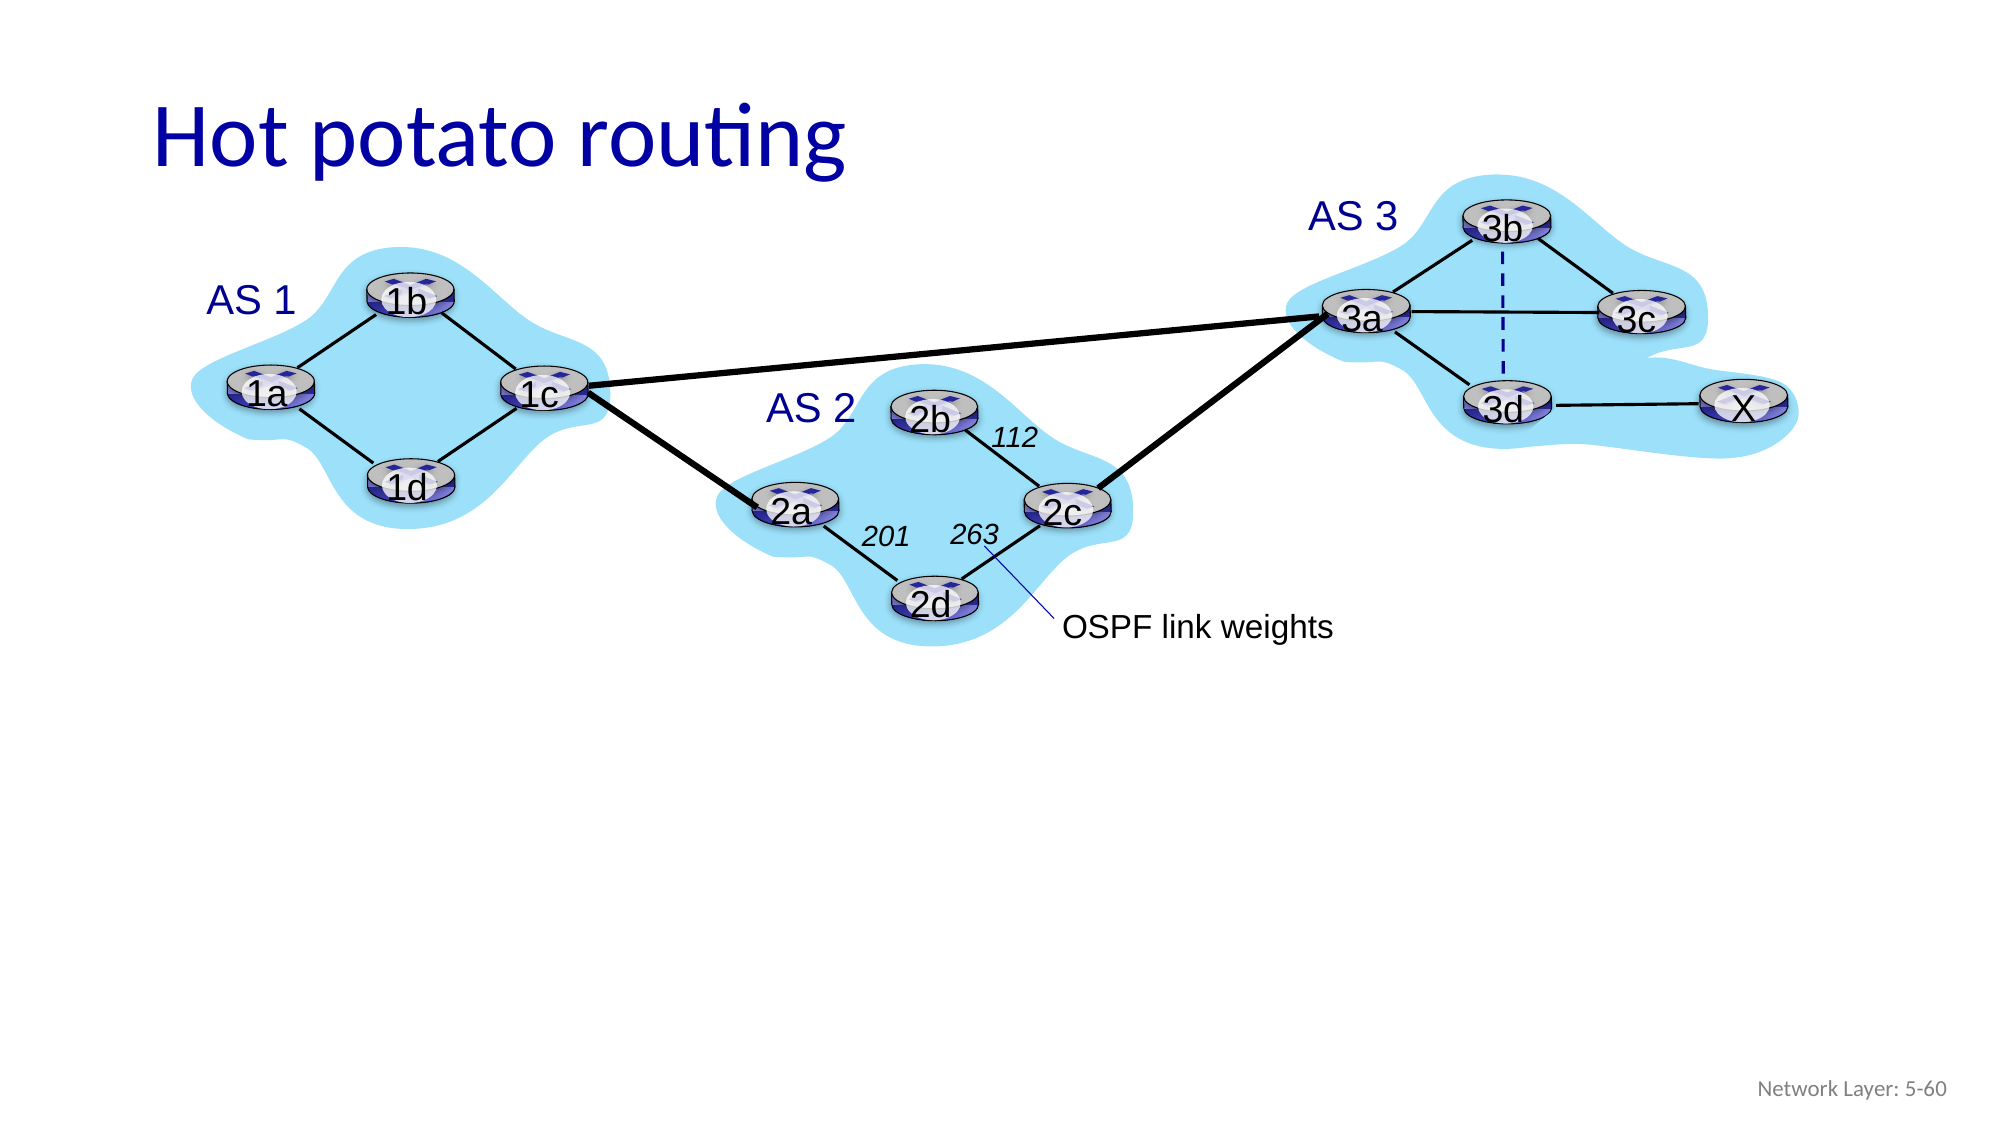

# Hot potato routing

AS 3
3b

3a

3c

3d

1b

1a

1c

1d

AS 1

2b

2a

2c

2d

AS 2

  X

112
263
201
OSPF link weights

Network Layer: 5-60